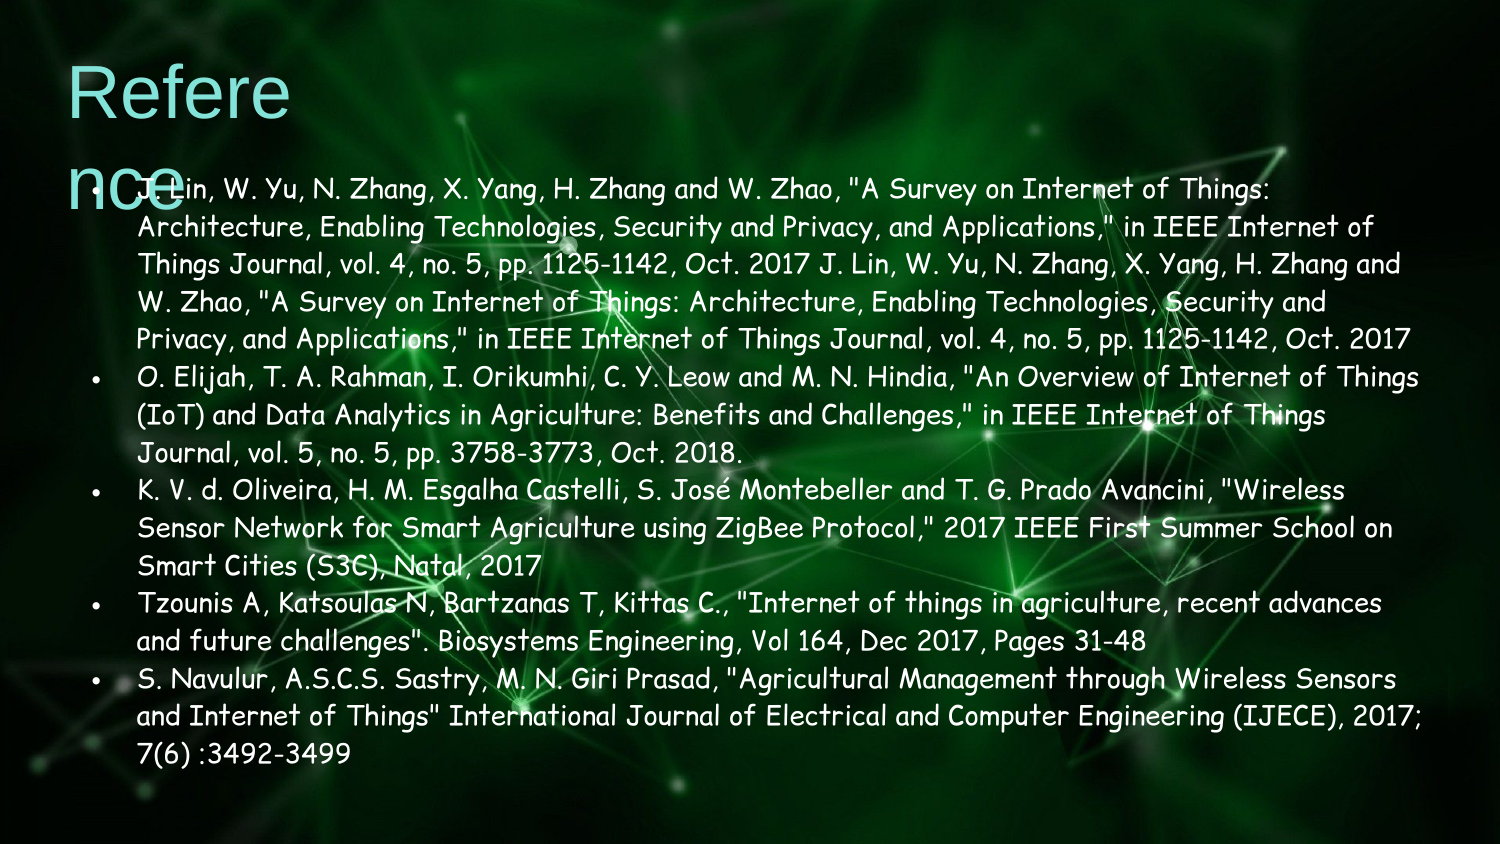

# Reference
J. Lin, W. Yu, N. Zhang, X. Yang, H. Zhang and W. Zhao, "A Survey on Internet of Things: Architecture, Enabling Technologies, Security and Privacy, and Applications," in IEEE Internet of Things Journal, vol. 4, no. 5, pp. 1125-1142, Oct. 2017 J. Lin, W. Yu, N. Zhang, X. Yang, H. Zhang and W. Zhao, "A Survey on Internet of Things: Architecture, Enabling Technologies, Security and Privacy, and Applications," in IEEE Internet of Things Journal, vol. 4, no. 5, pp. 1125-1142, Oct. 2017
O. Elijah, T. A. Rahman, I. Orikumhi, C. Y. Leow and M. N. Hindia, "An Overview of Internet of Things (IoT) and Data Analytics in Agriculture: Benefits and Challenges," in IEEE Internet of Things Journal, vol. 5, no. 5, pp. 3758-3773, Oct. 2018.
K. V. d. Oliveira, H. M. Esgalha Castelli, S. José Montebeller and T. G. Prado Avancini, "Wireless Sensor Network for Smart Agriculture using ZigBee Protocol," 2017 IEEE First Summer School on Smart Cities (S3C), Natal, 2017
Tzounis A, Katsoulas N, Bartzanas T, Kittas C., "Internet of things in agriculture, recent advances and future challenges". Biosystems Engineering, Vol 164, Dec 2017, Pages 31-48
S. Navulur, A.S.C.S. Sastry, M. N. Giri Prasad, "Agricultural Management through Wireless Sensors and Internet of Things" International Journal of Electrical and Computer Engineering (IJECE), 2017; 7(6) :3492-3499